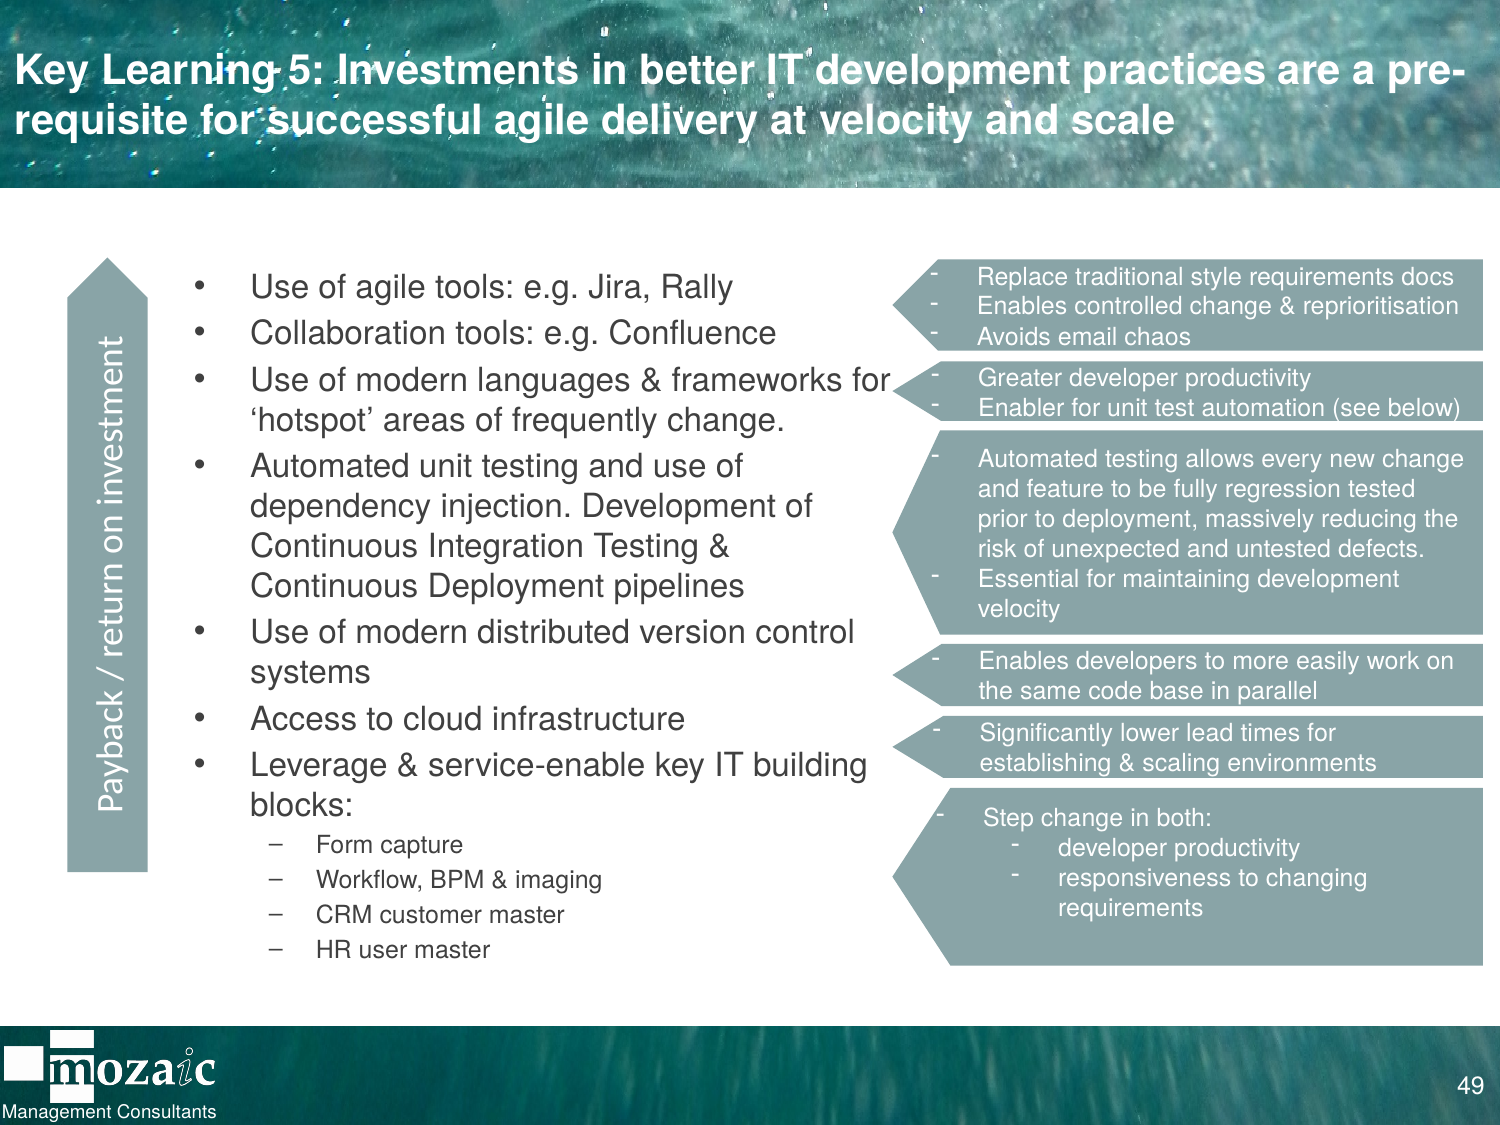

# Key Learning 5: Investments in better IT development practices are a pre-requisite for successful agile delivery at velocity and scale
Use of agile tools: e.g. Jira, Rally
Collaboration tools: e.g. Confluence
Use of modern languages & frameworks for ‘hotspot’ areas of frequently change.
Automated unit testing and use of dependency injection. Development of Continuous Integration Testing & Continuous Deployment pipelines
Use of modern distributed version control systems
Access to cloud infrastructure
Leverage & service-enable key IT building blocks:
Form capture
Workflow, BPM & imaging
CRM customer master
HR user master
Replace traditional style requirements docs
Enables controlled change & reprioritisation
Avoids email chaos
Greater developer productivity
Enabler for unit test automation (see below)
Automated testing allows every new change and feature to be fully regression tested prior to deployment, massively reducing the risk of unexpected and untested defects.
Essential for maintaining development velocity
Payback / return on investment
Enables developers to more easily work on the same code base in parallel
Significantly lower lead times for establishing & scaling environments
Step change in both:
developer productivity
responsiveness to changing requirements

49